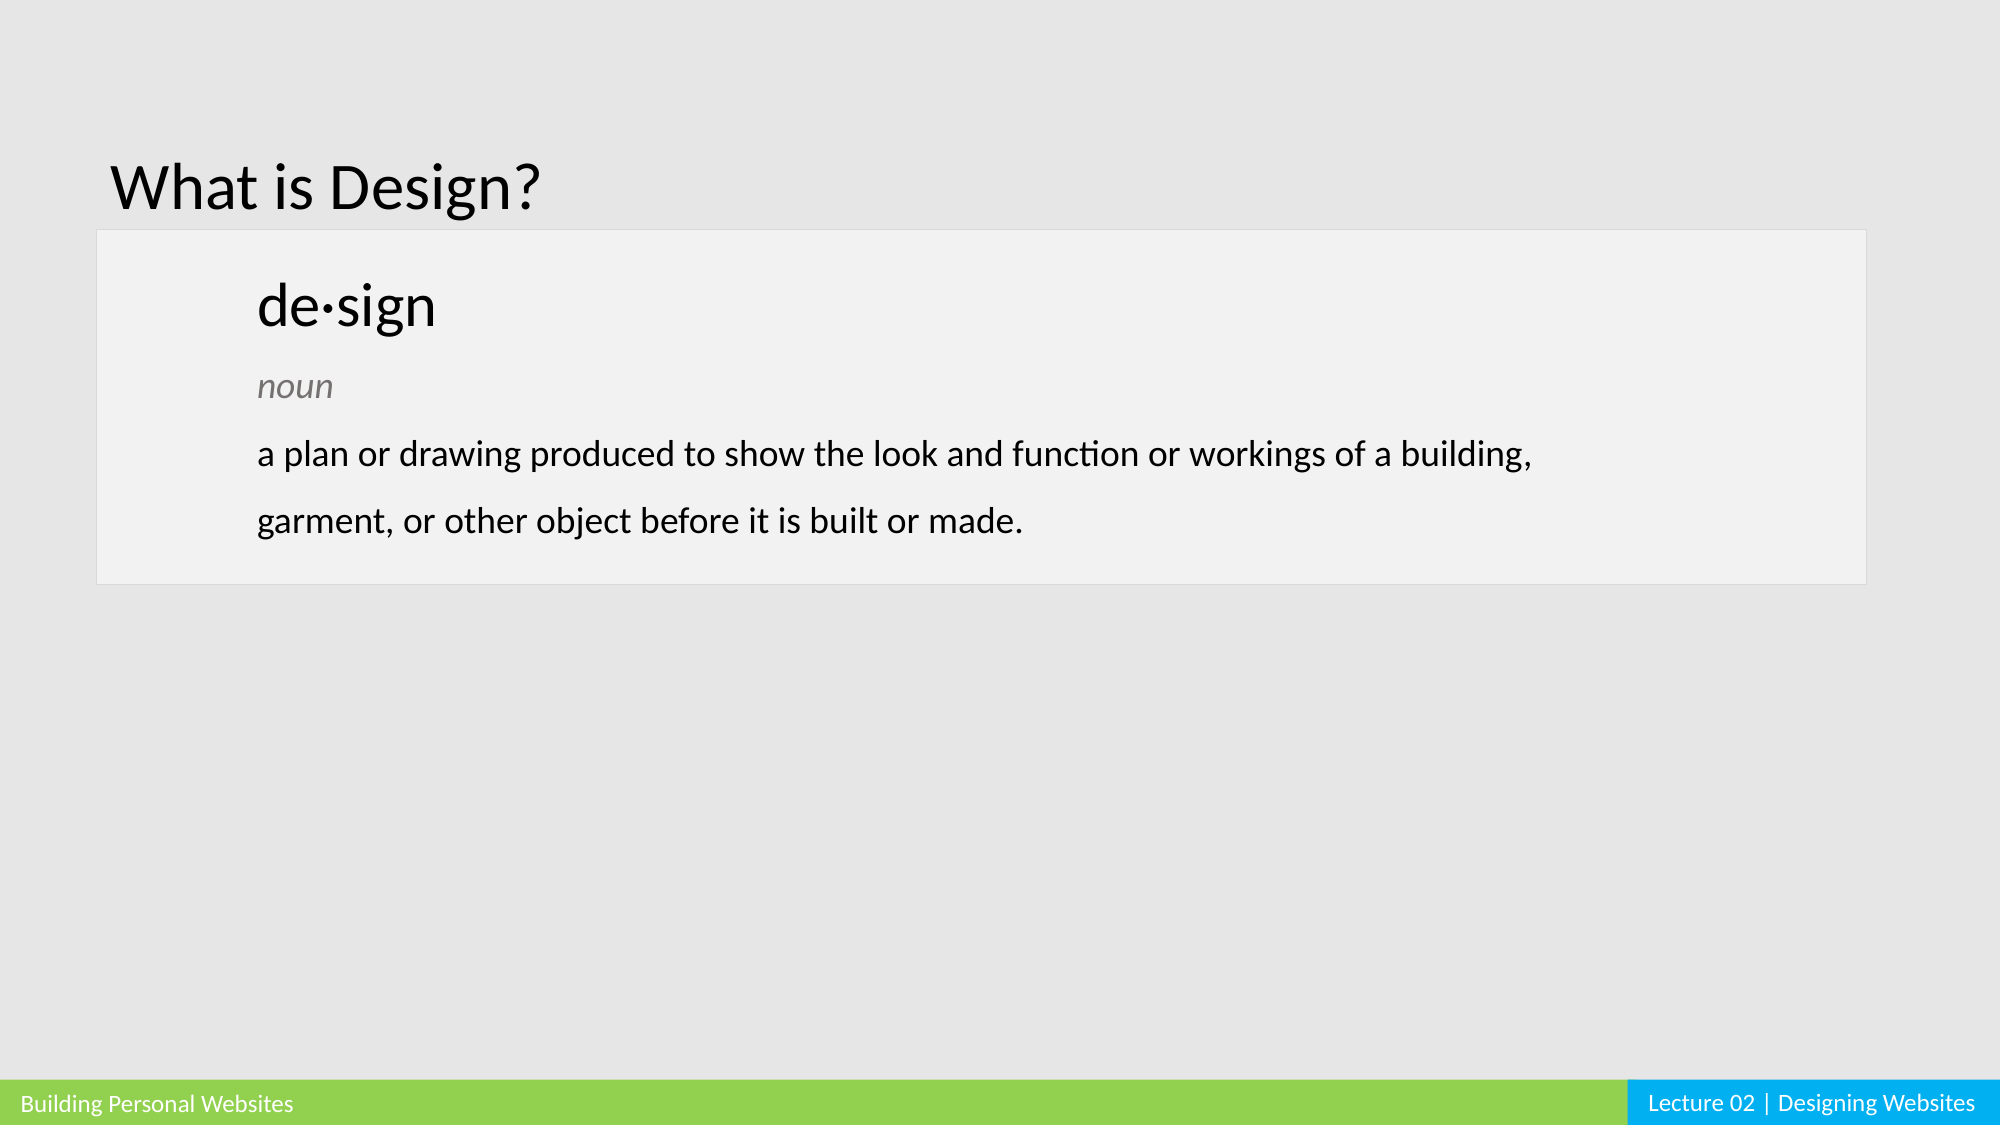

What is Design?
de·sign
noun
a plan or drawing produced to show the look and function or workings of a building, garment, or other object before it is built or made.

Lecture 02 | Designing Websites

Building Personal Websites